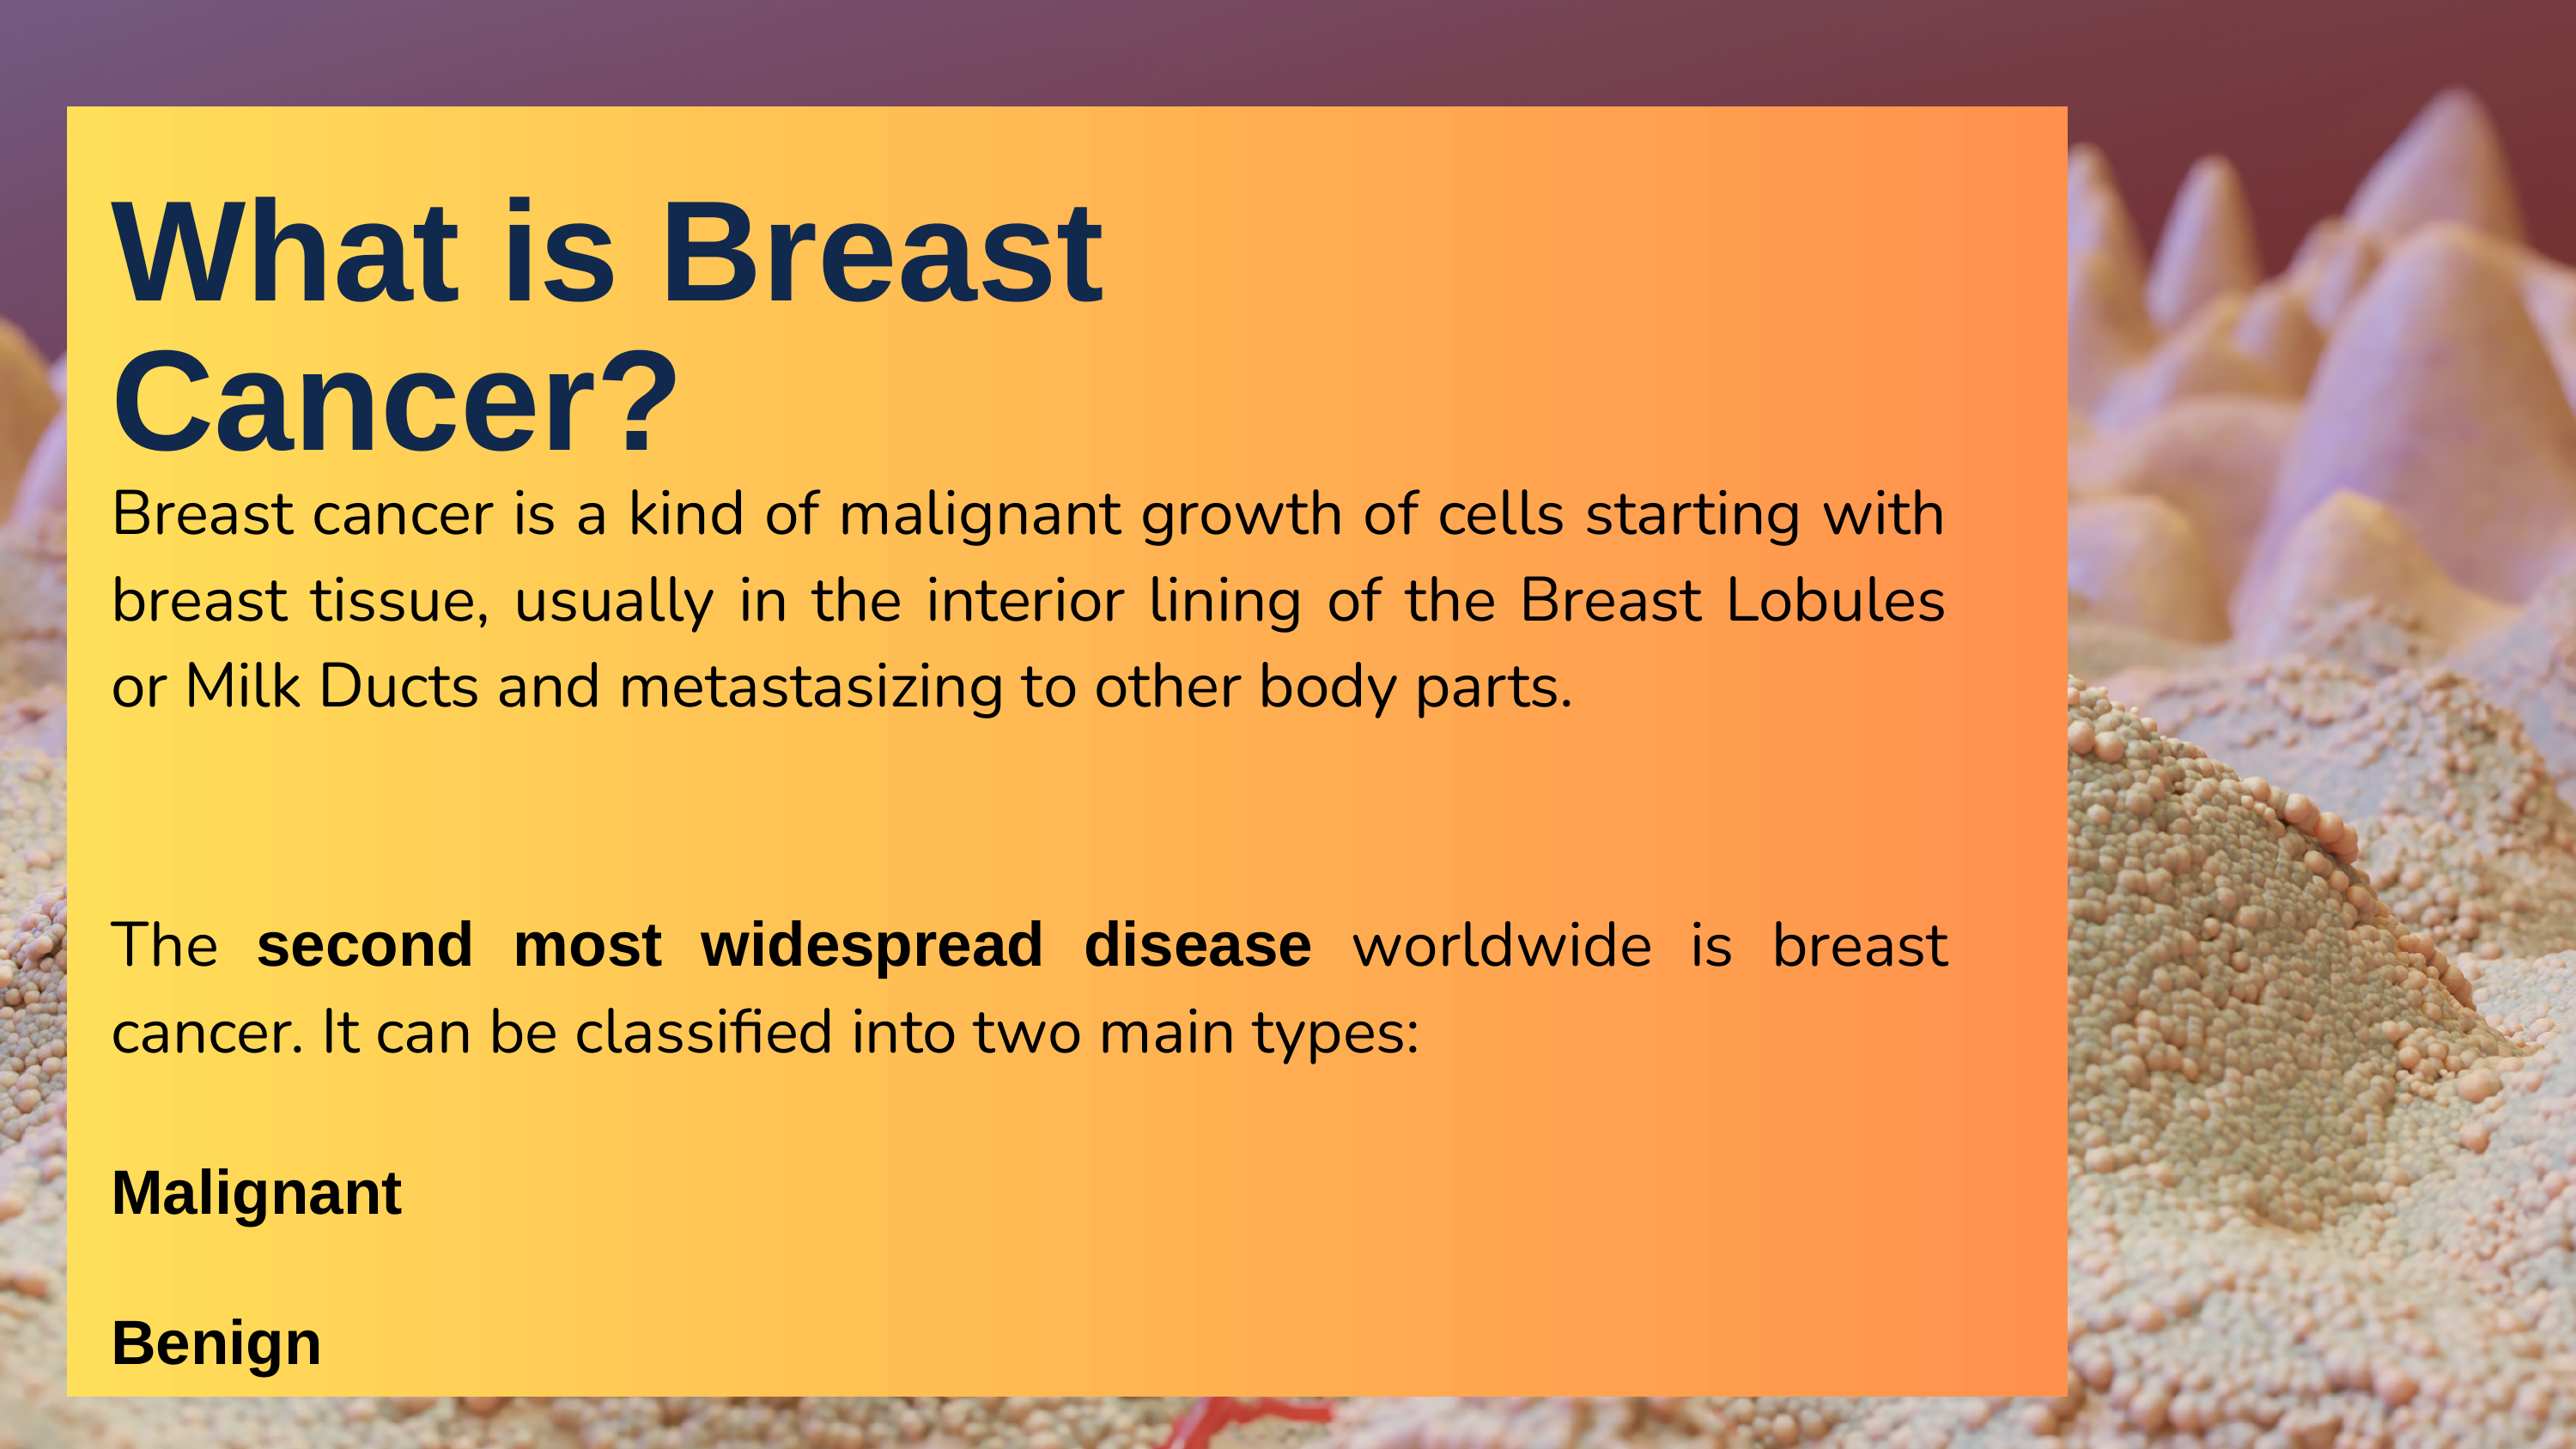

What is Breast Cancer?
Breast cancer is a kind of malignant growth of cells starting with breast tissue, usually in the interior lining of the Breast Lobules or Milk Ducts and metastasizing to other body parts.

The second most widespread disease worldwide is breast cancer. It can be classified into two main types:

Malignant

Benign